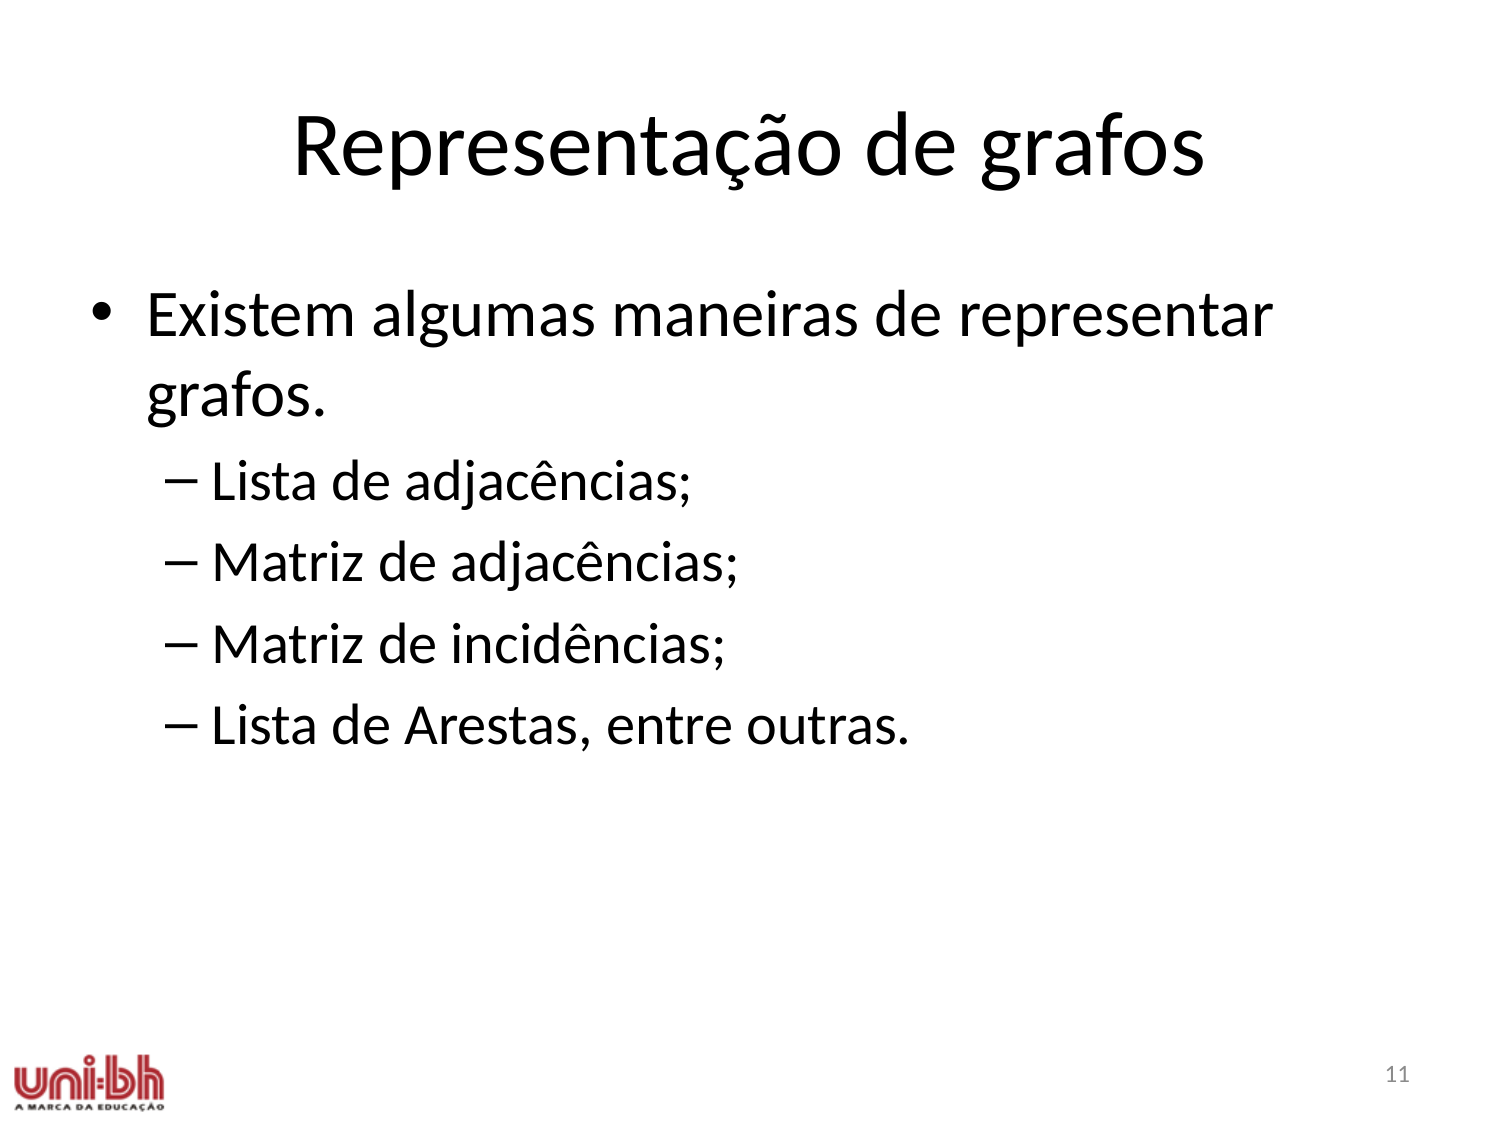

# Representação de grafos
Existem algumas maneiras de representar grafos.
Lista de adjacências;
Matriz de adjacências;
Matriz de incidências;
Lista de Arestas, entre outras.
11